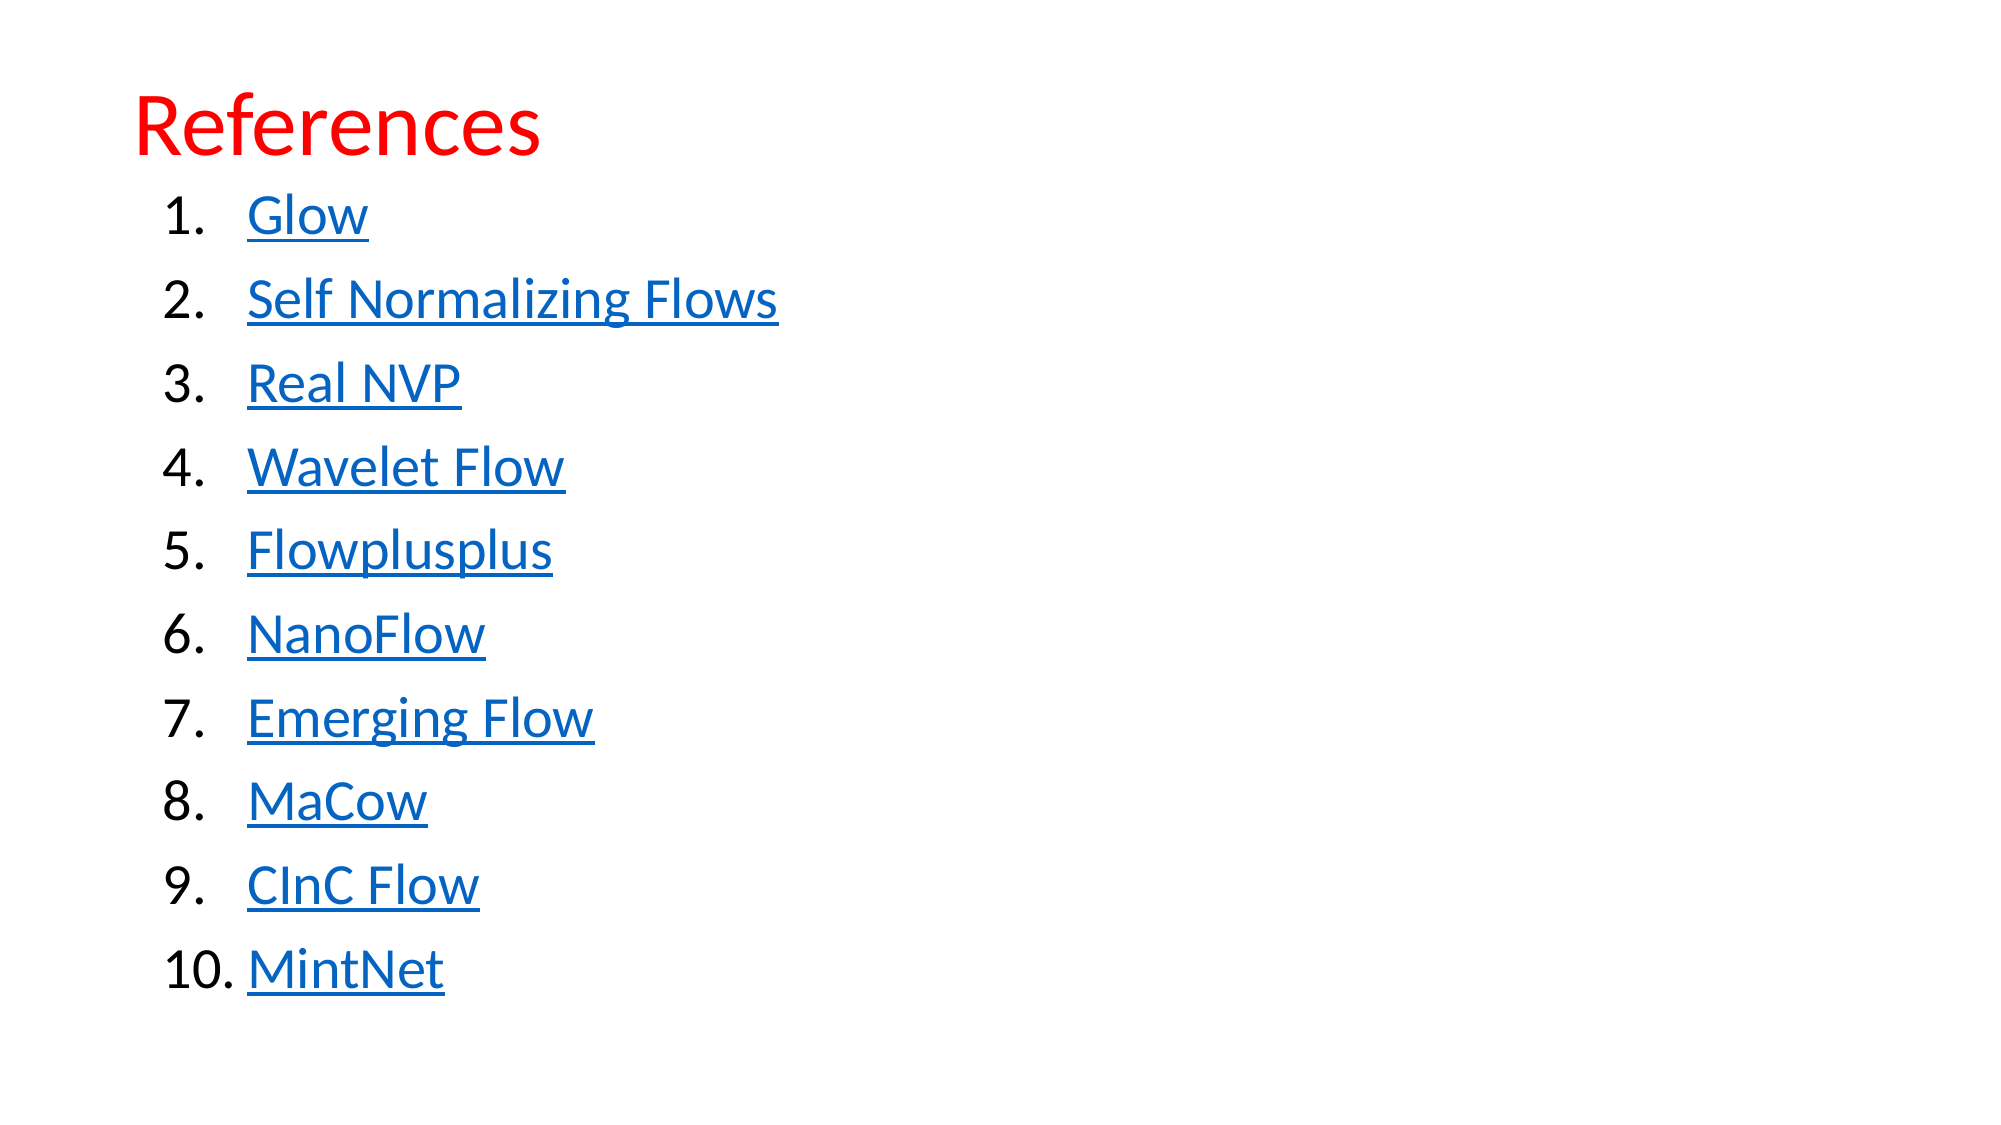

# References
Glow
Self Normalizing Flows
Real NVP
Wavelet Flow
Flowplusplus
NanoFlow
Emerging Flow
MaCow
CInC Flow
MintNet